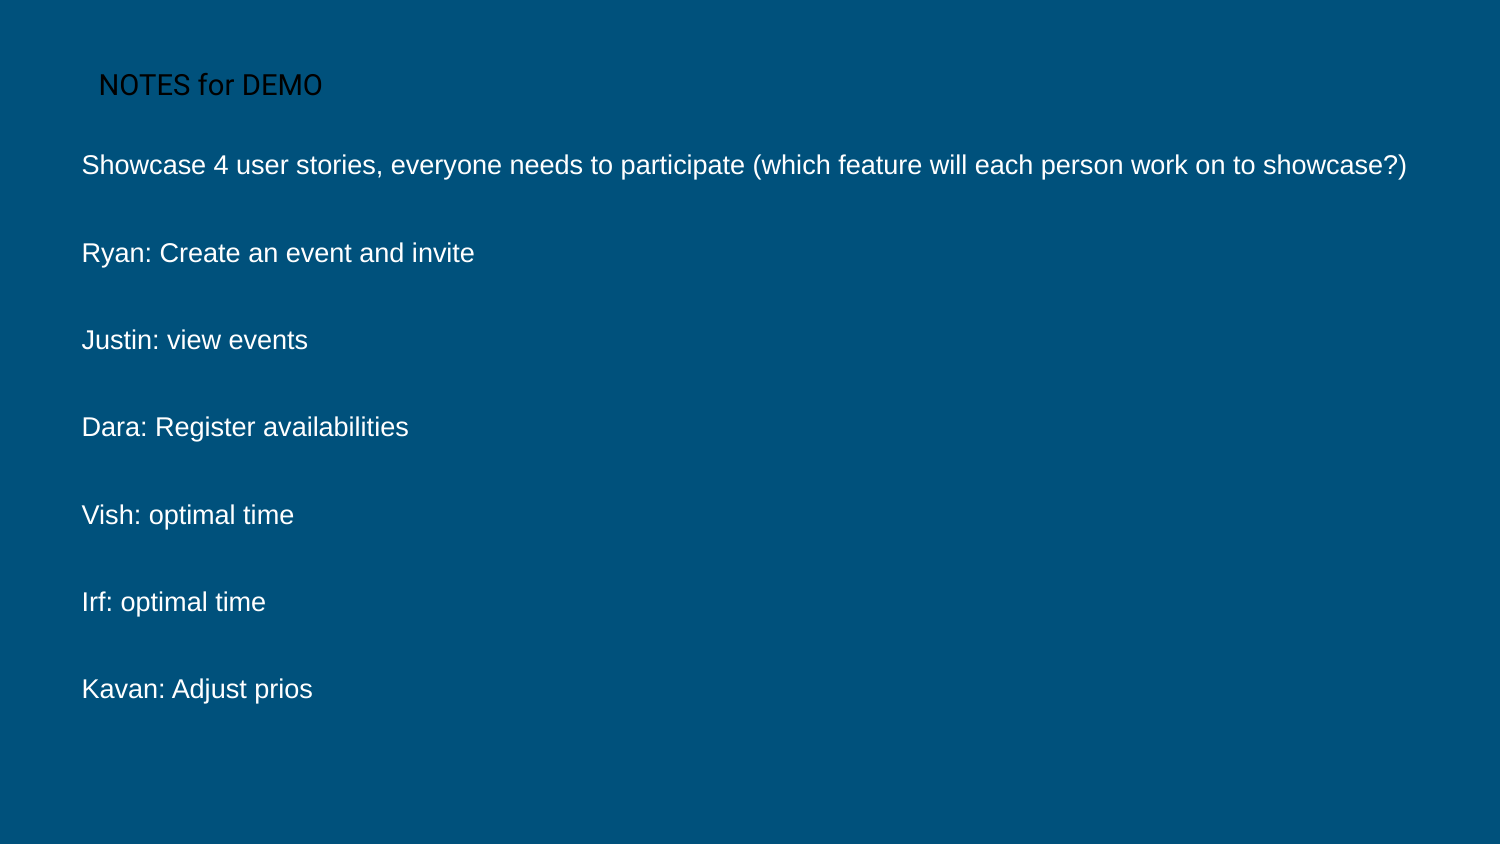

NOTES for DEMO
Showcase 4 user stories, everyone needs to participate (which feature will each person work on to showcase?)
Ryan: Create an event and invite
Justin: view events
Dara: Register availabilities
Vish: optimal time
Irf: optimal time
Kavan: Adjust prios